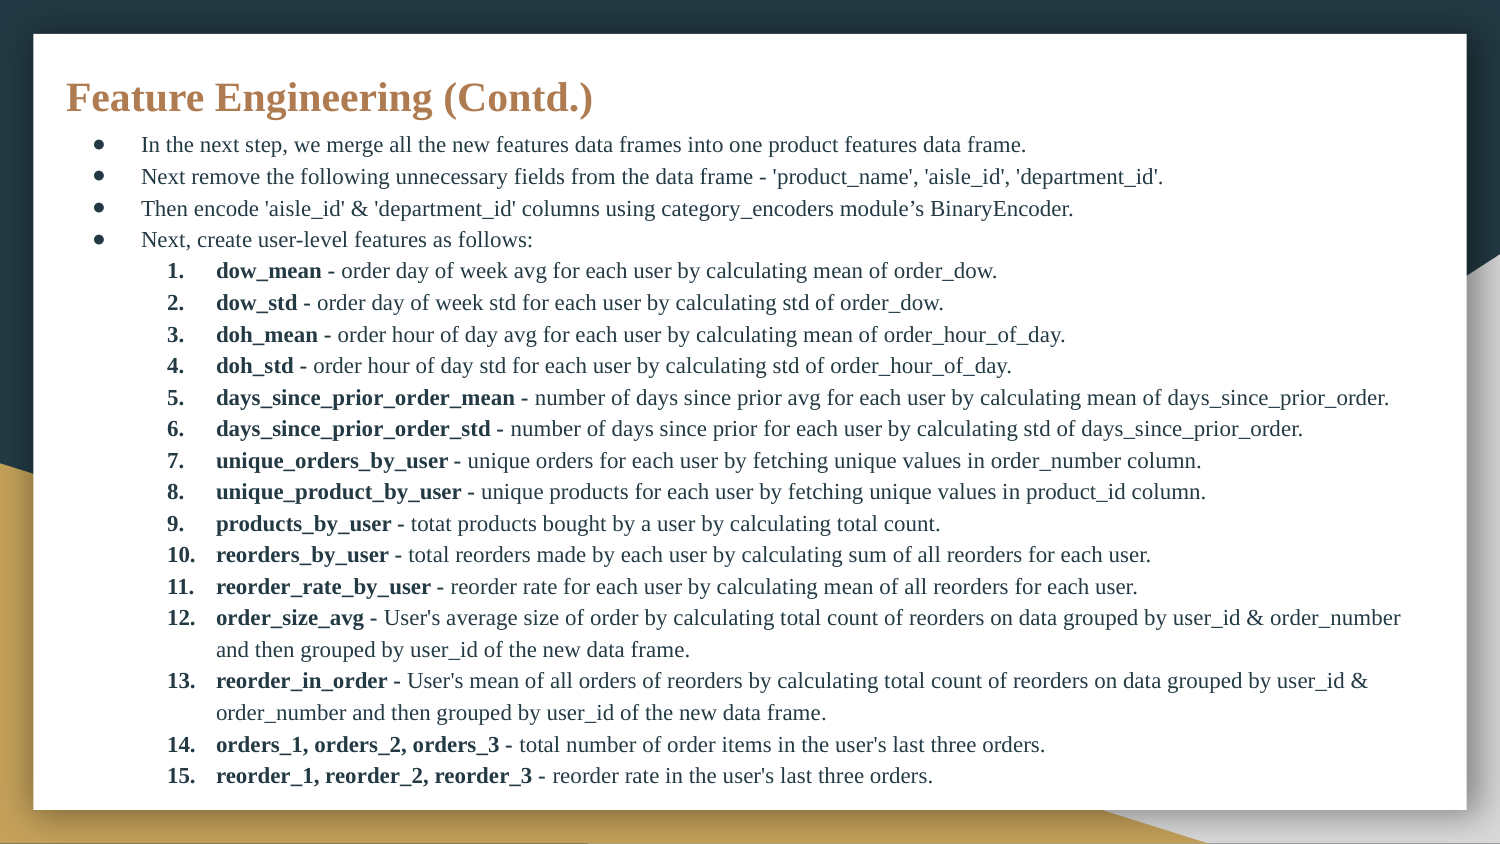

# Feature Engineering (Contd.)
In the next step, we merge all the new features data frames into one product features data frame.
Next remove the following unnecessary fields from the data frame - 'product_name', 'aisle_id', 'department_id'.
Then encode 'aisle_id' & 'department_id' columns using category_encoders module’s BinaryEncoder.
Next, create user-level features as follows:
dow_mean - order day of week avg for each user by calculating mean of order_dow.
dow_std - order day of week std for each user by calculating std of order_dow.
doh_mean - order hour of day avg for each user by calculating mean of order_hour_of_day.
doh_std - order hour of day std for each user by calculating std of order_hour_of_day.
days_since_prior_order_mean - number of days since prior avg for each user by calculating mean of days_since_prior_order.
days_since_prior_order_std - number of days since prior for each user by calculating std of days_since_prior_order.
unique_orders_by_user - unique orders for each user by fetching unique values in order_number column.
unique_product_by_user - unique products for each user by fetching unique values in product_id column.
products_by_user - totat products bought by a user by calculating total count.
reorders_by_user - total reorders made by each user by calculating sum of all reorders for each user.
reorder_rate_by_user - reorder rate for each user by calculating mean of all reorders for each user.
order_size_avg - User's average size of order by calculating total count of reorders on data grouped by user_id & order_number and then grouped by user_id of the new data frame.
reorder_in_order - User's mean of all orders of reorders by calculating total count of reorders on data grouped by user_id & order_number and then grouped by user_id of the new data frame.
orders_1, orders_2, orders_3 - total number of order items in the user's last three orders.
reorder_1, reorder_2, reorder_3 - reorder rate in the user's last three orders.